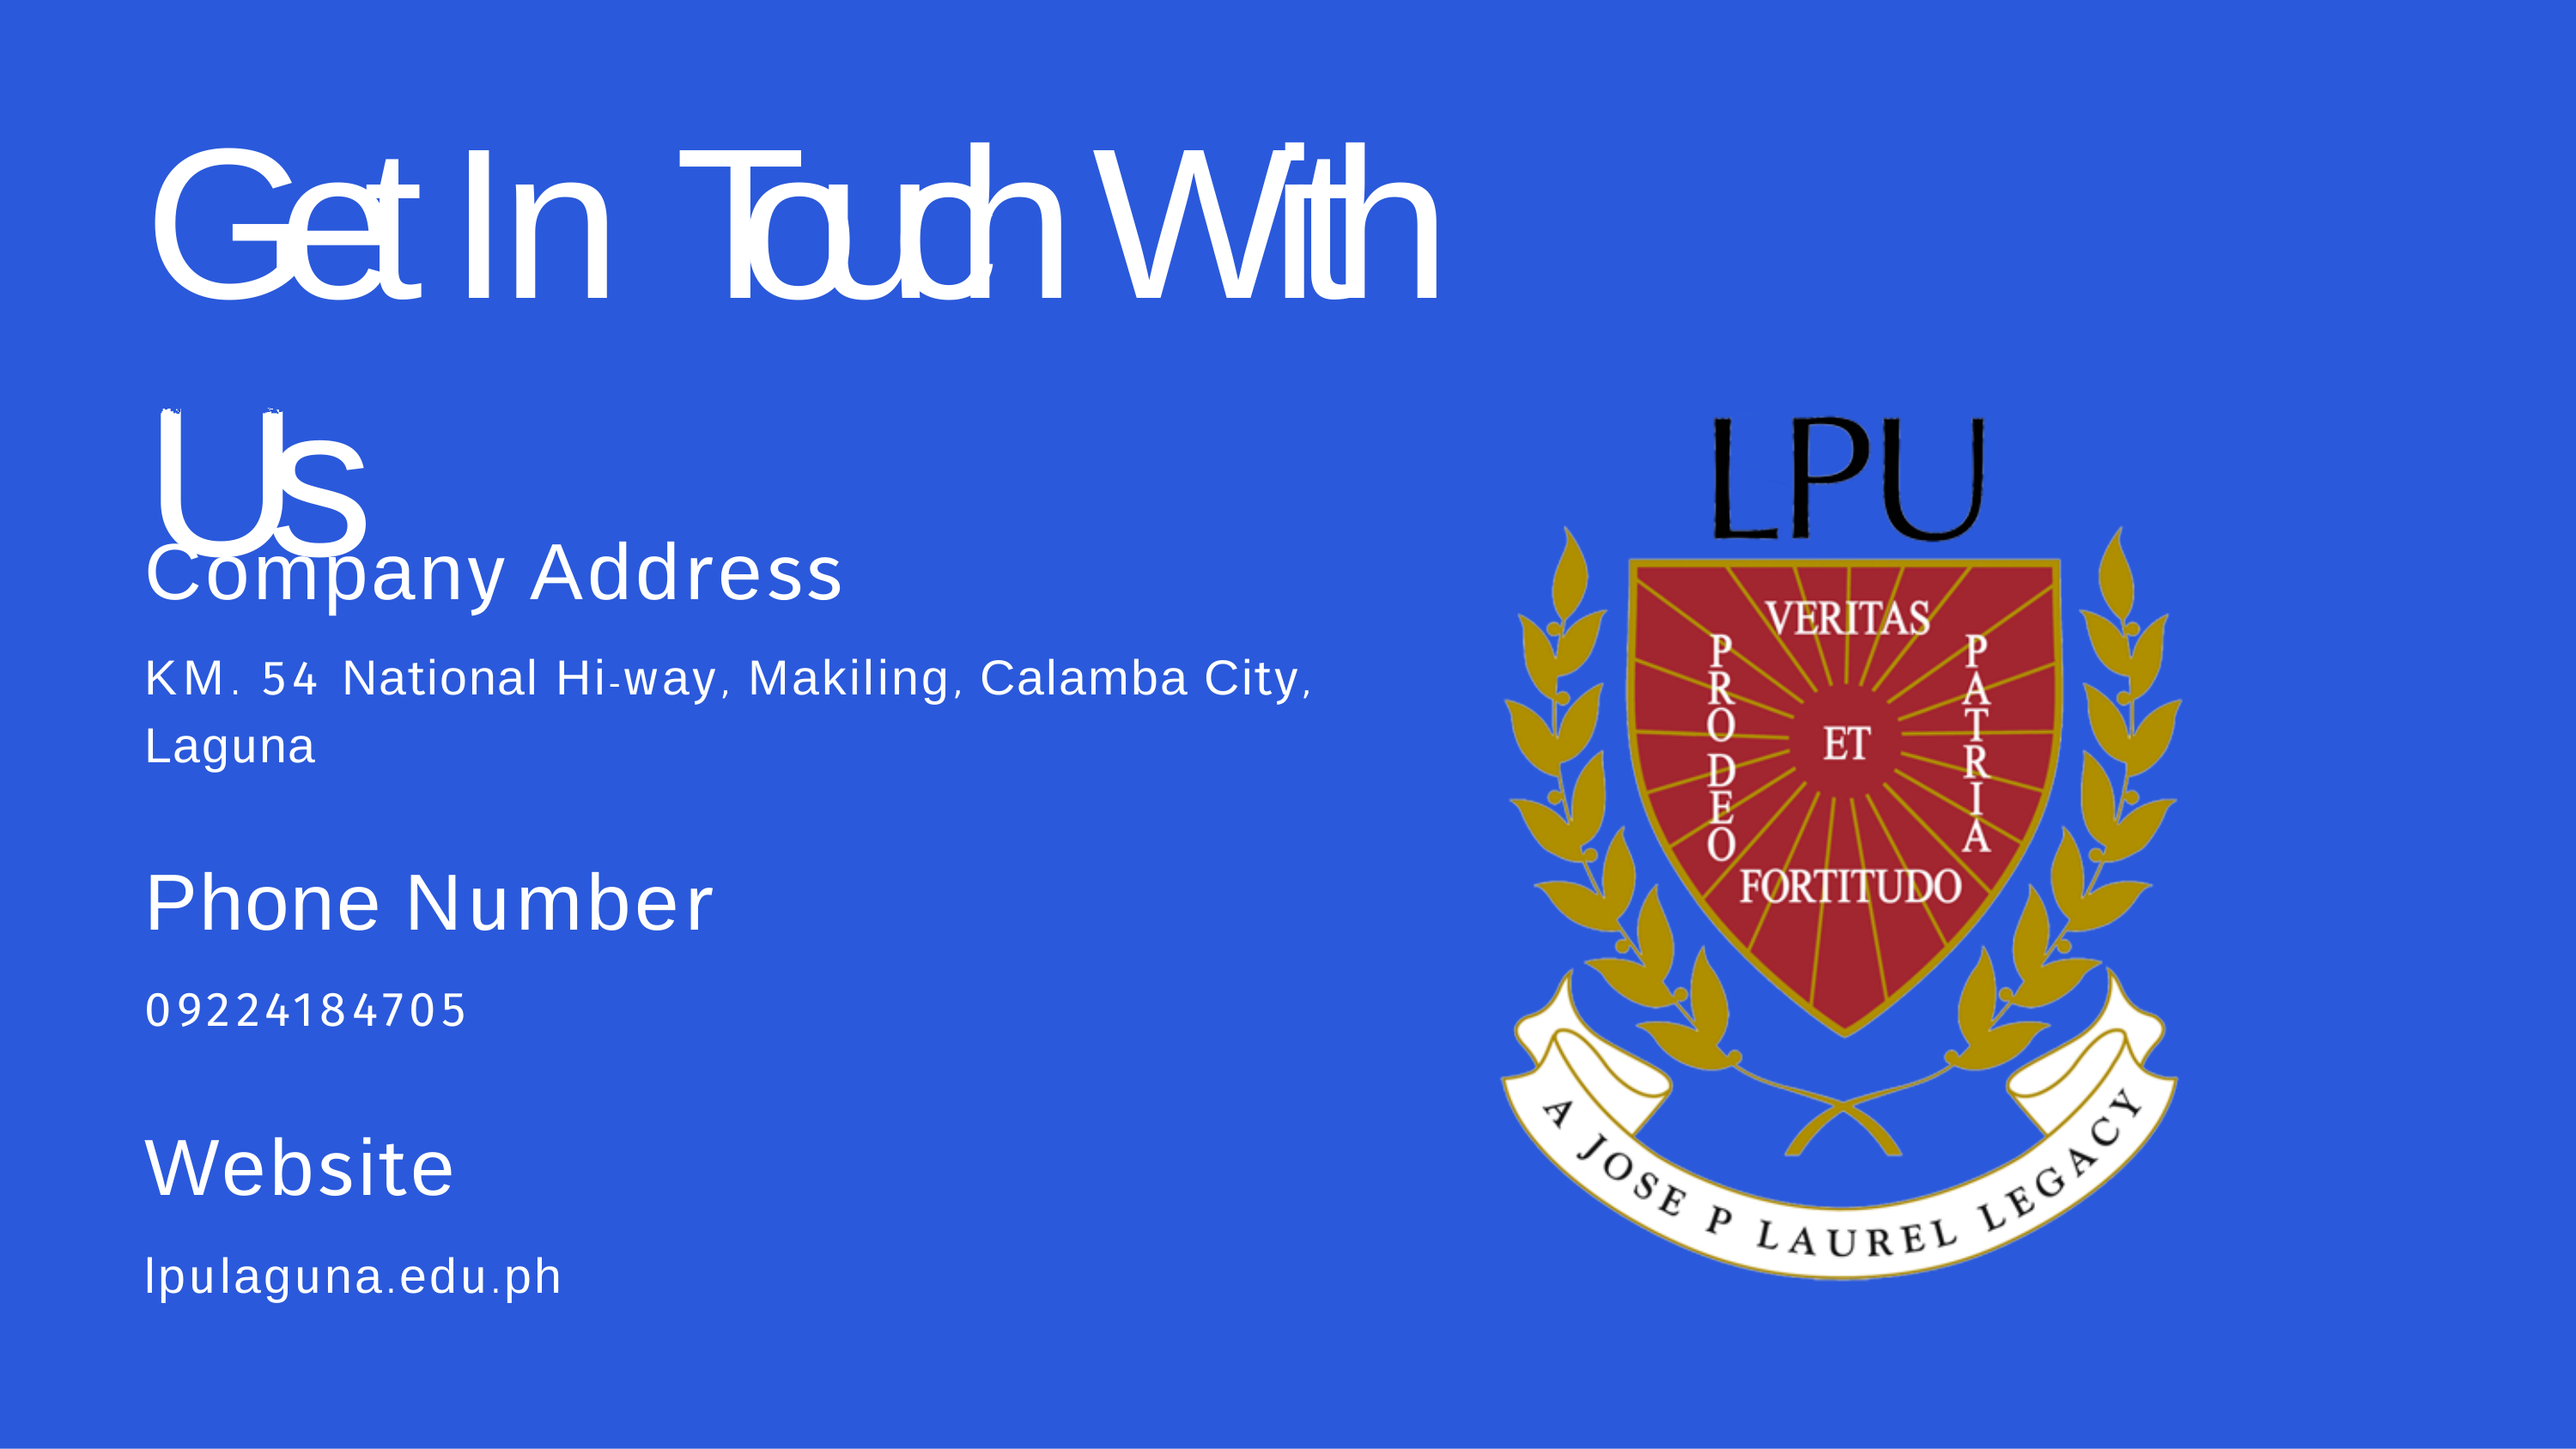

# Get In Touch With Us

Company Address
KM. 54 National Hi-way, Makiling, Calamba City,  Laguna

Phone Number
09224184705

Website
lpulaguna.edu.ph